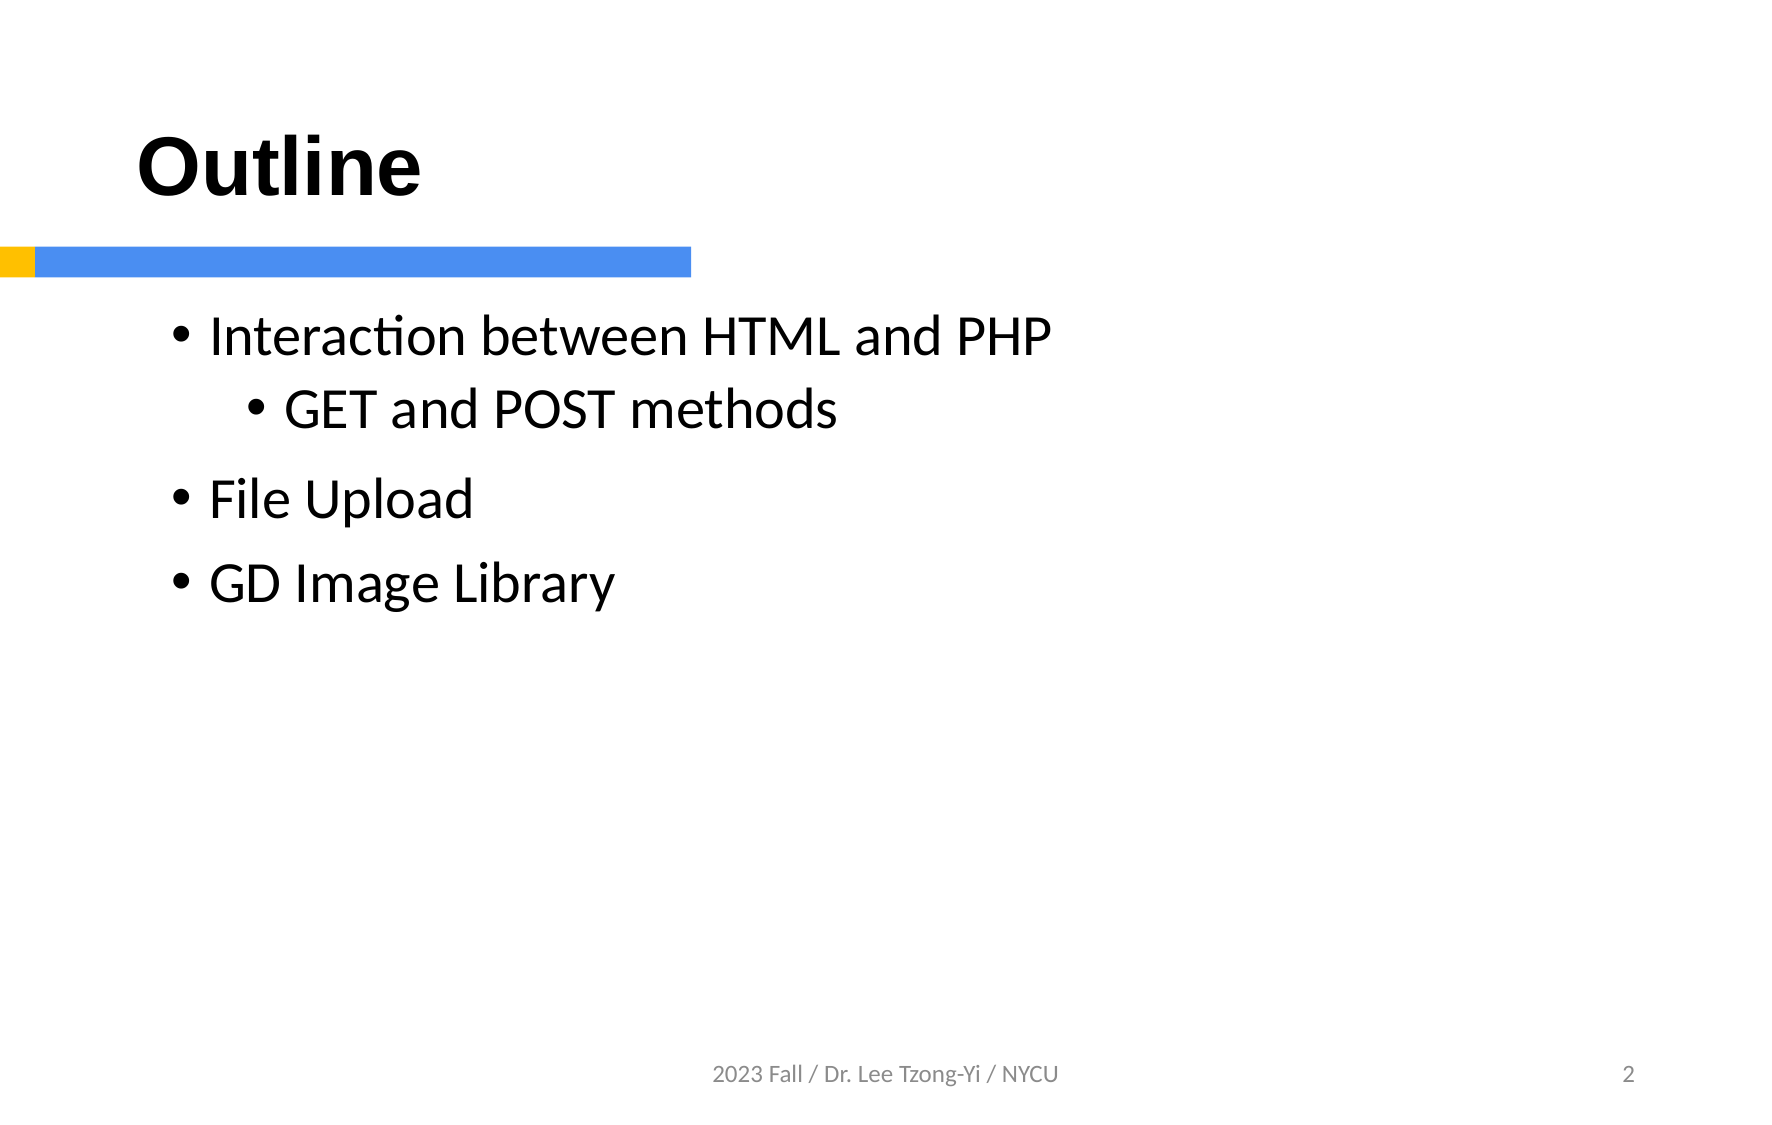

# Outline
Interaction between HTML and PHP
GET and POST methods
File Upload
GD Image Library
2023 Fall / Dr. Lee Tzong-Yi / NYCU
2